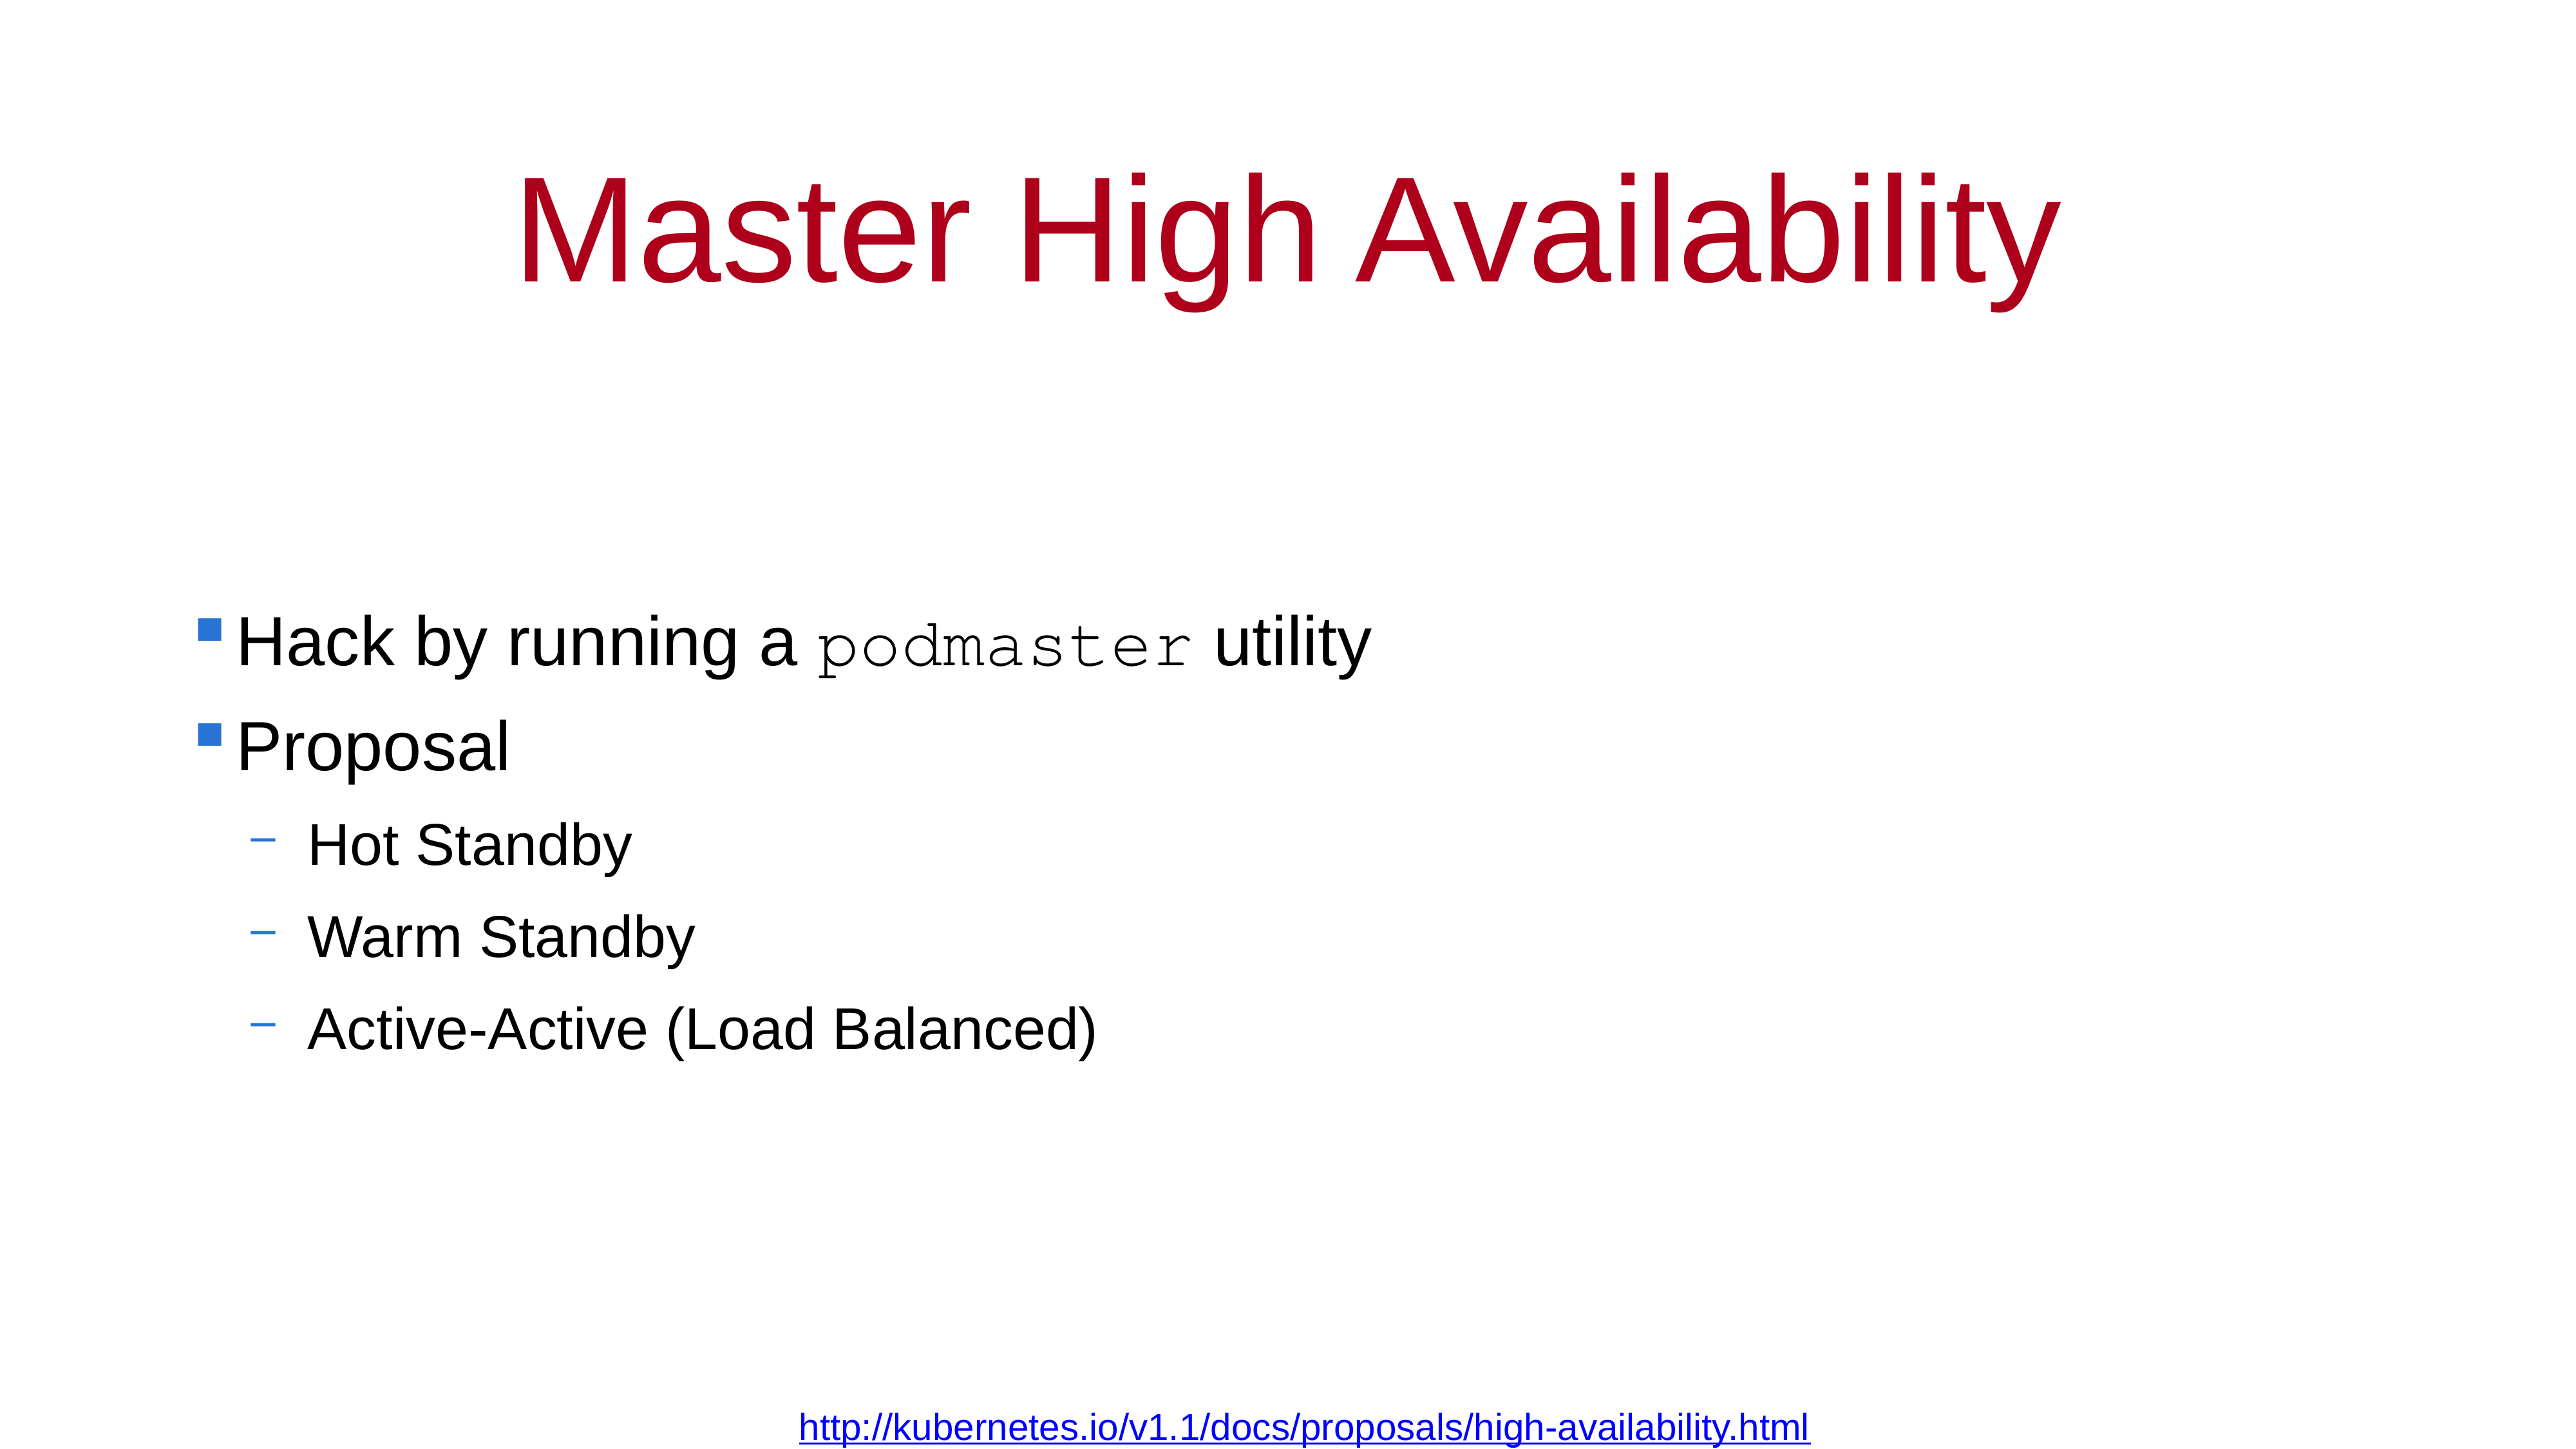

# Master High Availability
Hack by running a podmaster utility
Proposal
Hot Standby
Warm Standby
Active-Active (Load Balanced)
8
http://kubernetes.io/v1.1/docs/proposals/high-availability.html